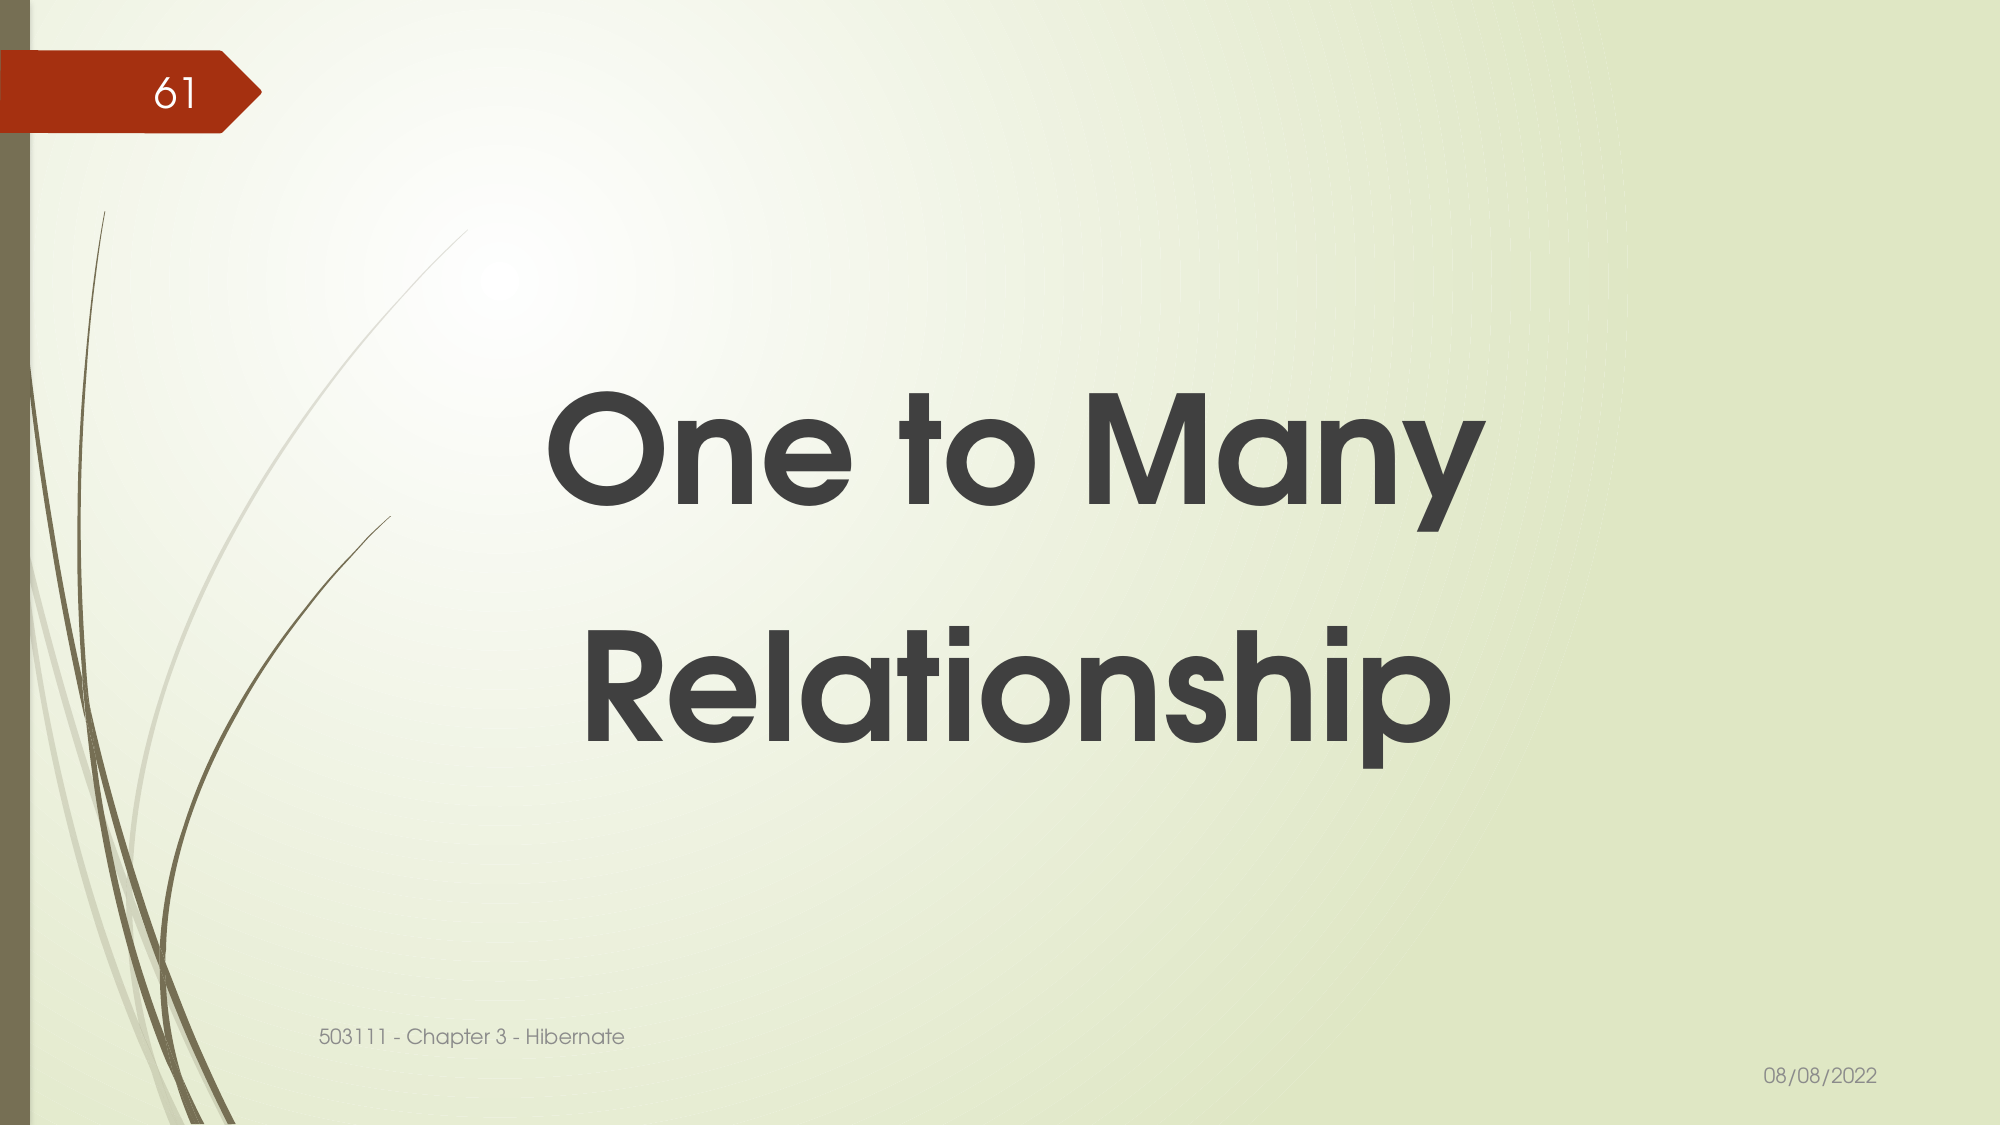

61
One to Many
Relationship
503111 - Chapter 3 - Hibernate
08/08/2022